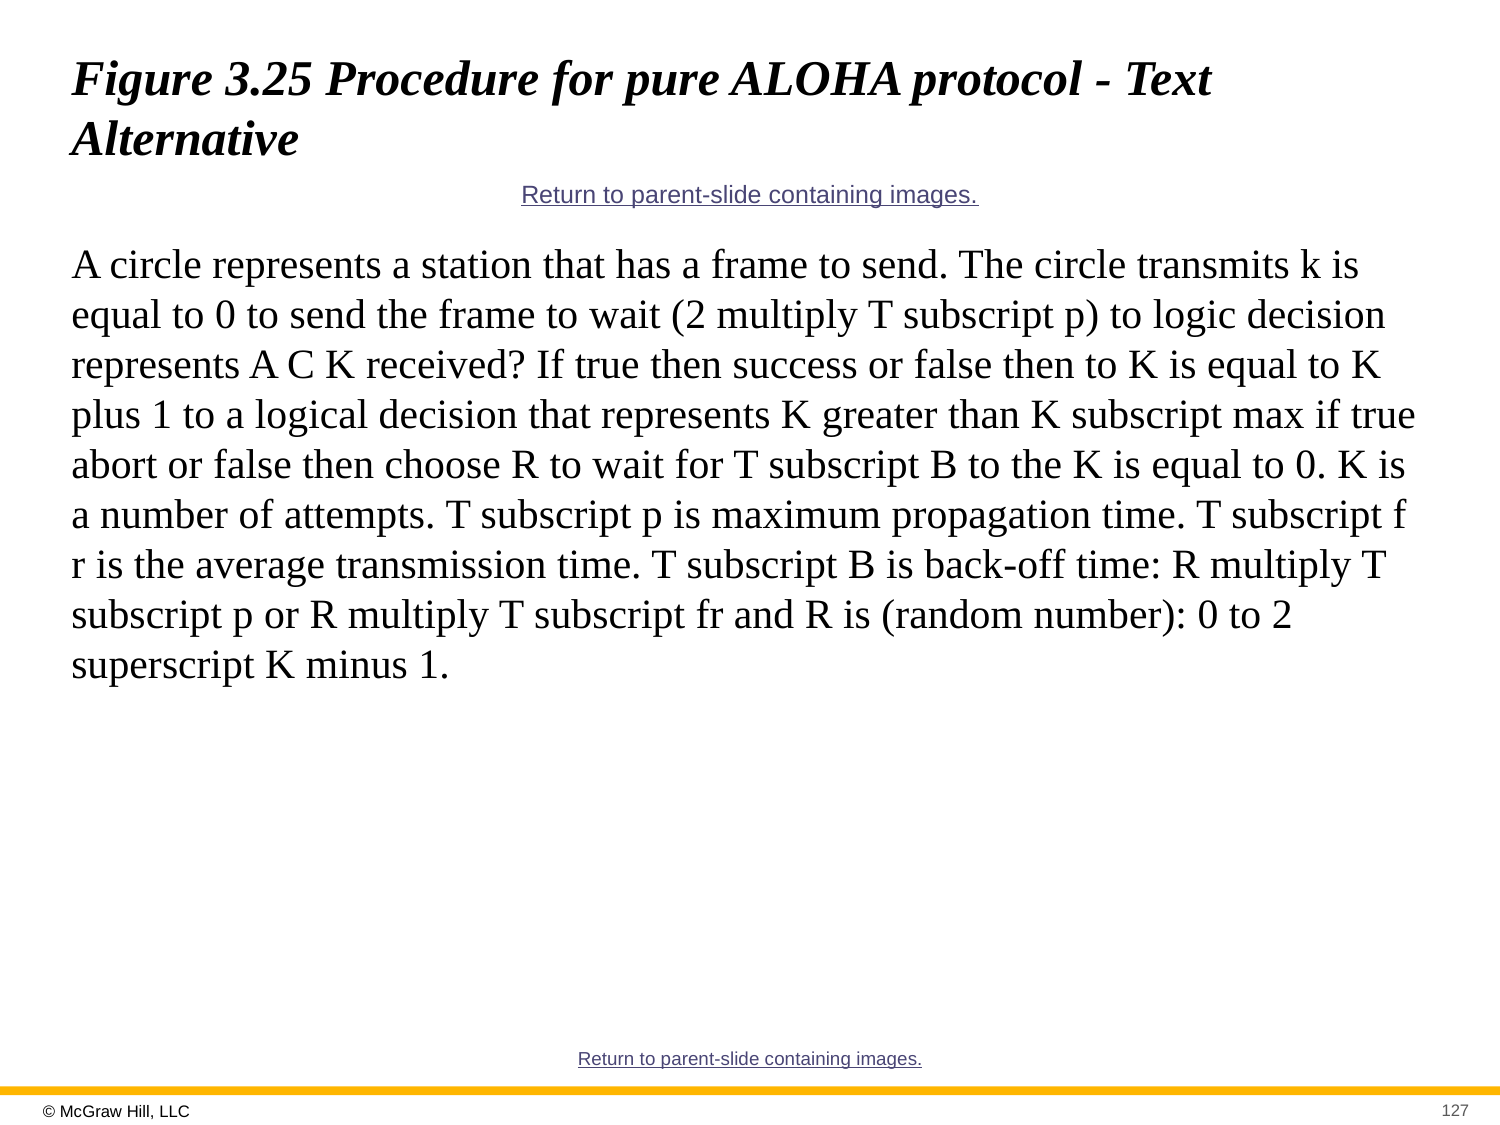

# Figure 3.25 Procedure for pure ALOHA protocol - Text Alternative
Return to parent-slide containing images.
A circle represents a station that has a frame to send. The circle transmits k is equal to 0 to send the frame to wait (2 multiply T subscript p) to logic decision represents A C K received? If true then success or false then to K is equal to K plus 1 to a logical decision that represents K greater than K subscript max if true abort or false then choose R to wait for T subscript B to the K is equal to 0. K is a number of attempts. T subscript p is maximum propagation time. T subscript f r is the average transmission time. T subscript B is back-off time: R multiply T subscript p or R multiply T subscript fr and R is (random number): 0 to 2 superscript K minus 1.
Return to parent-slide containing images.
127